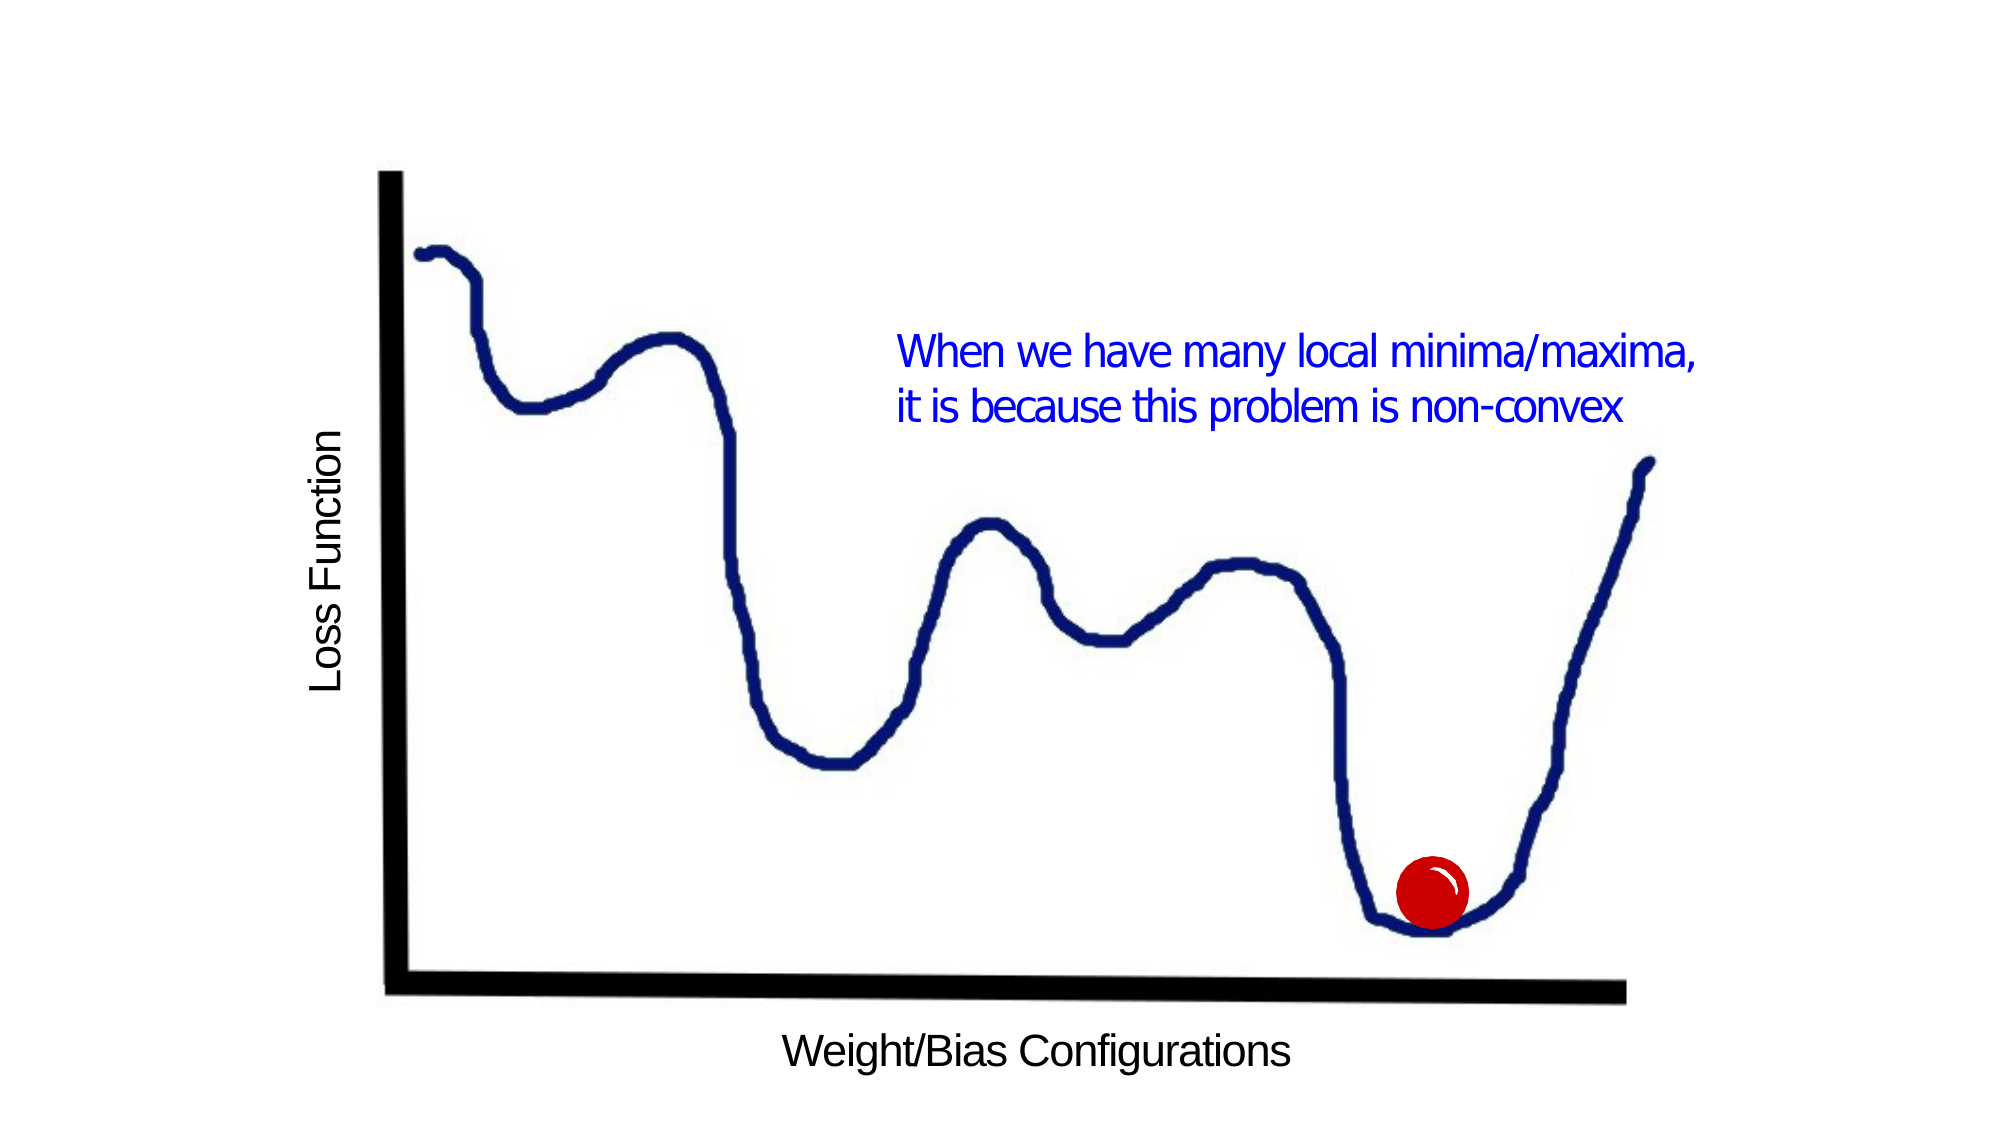

When we have many local minima/maxima, it is because this problem is non-convex
Loss Function

Weight/Bias Configurations